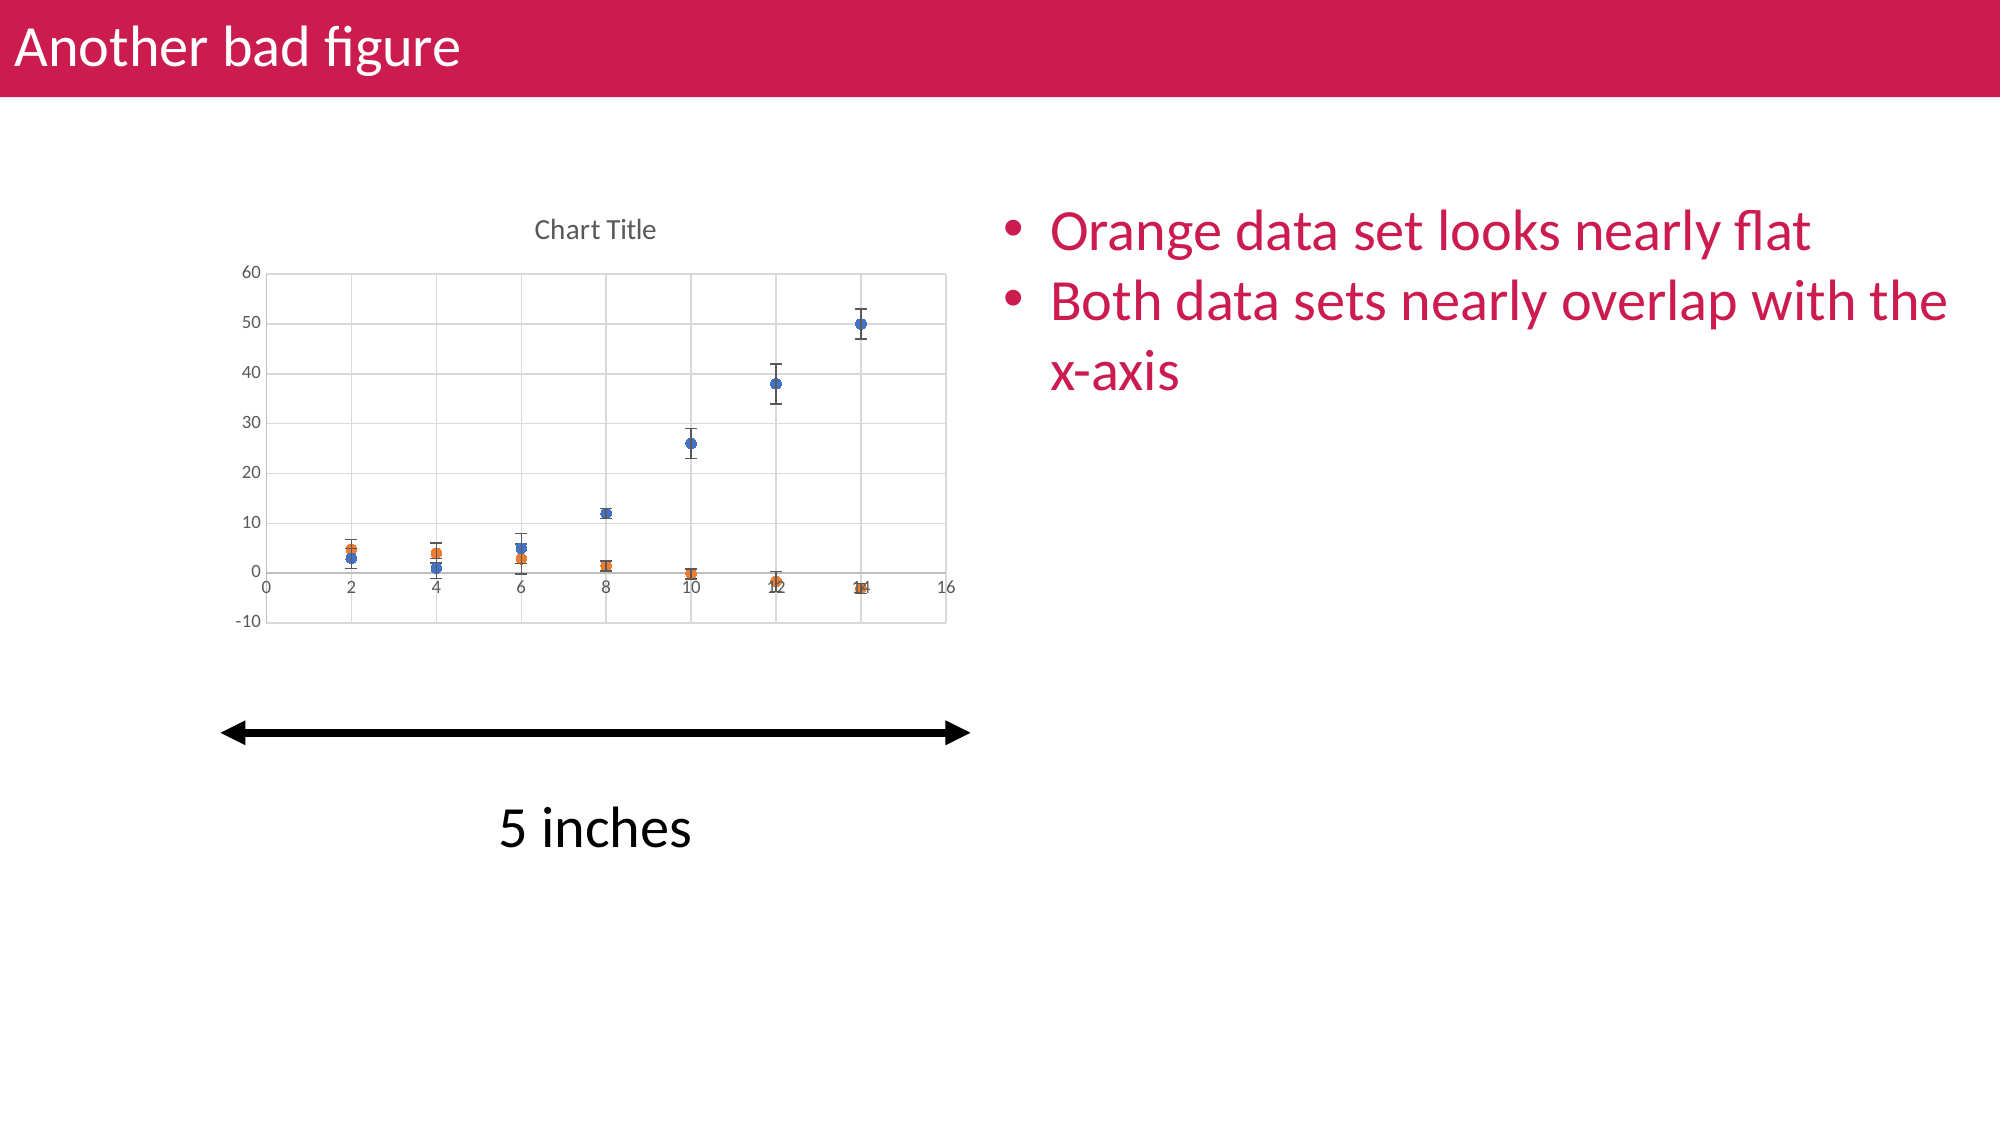

Another bad figure
Orange data set looks nearly flat
Both data sets nearly overlap with the x-axis

### Chart:

| Category |  |  |
|---|---|---|
5 inches